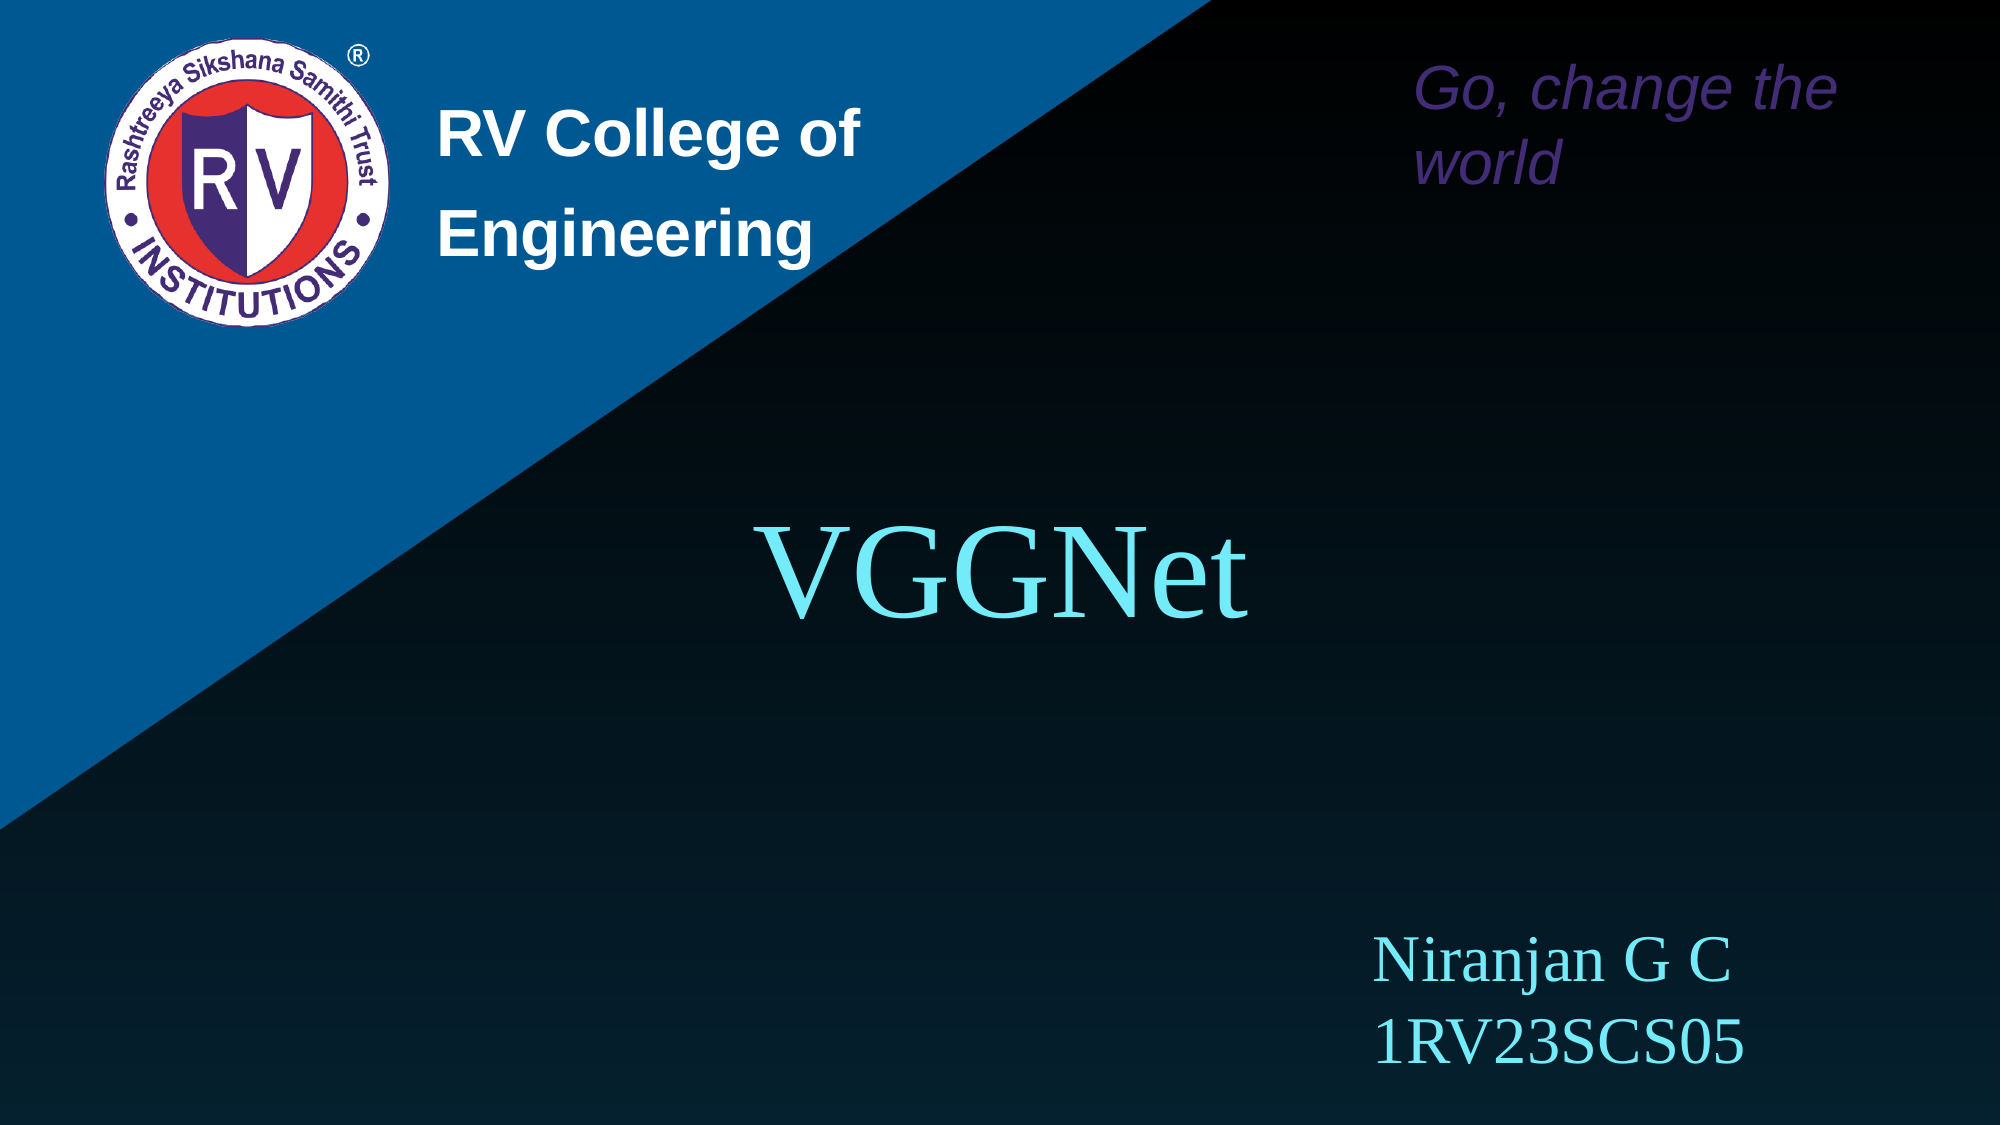

Go, change the world
RV College of
Engineering
VGGNet

Niranjan G C
1RV23SCS05